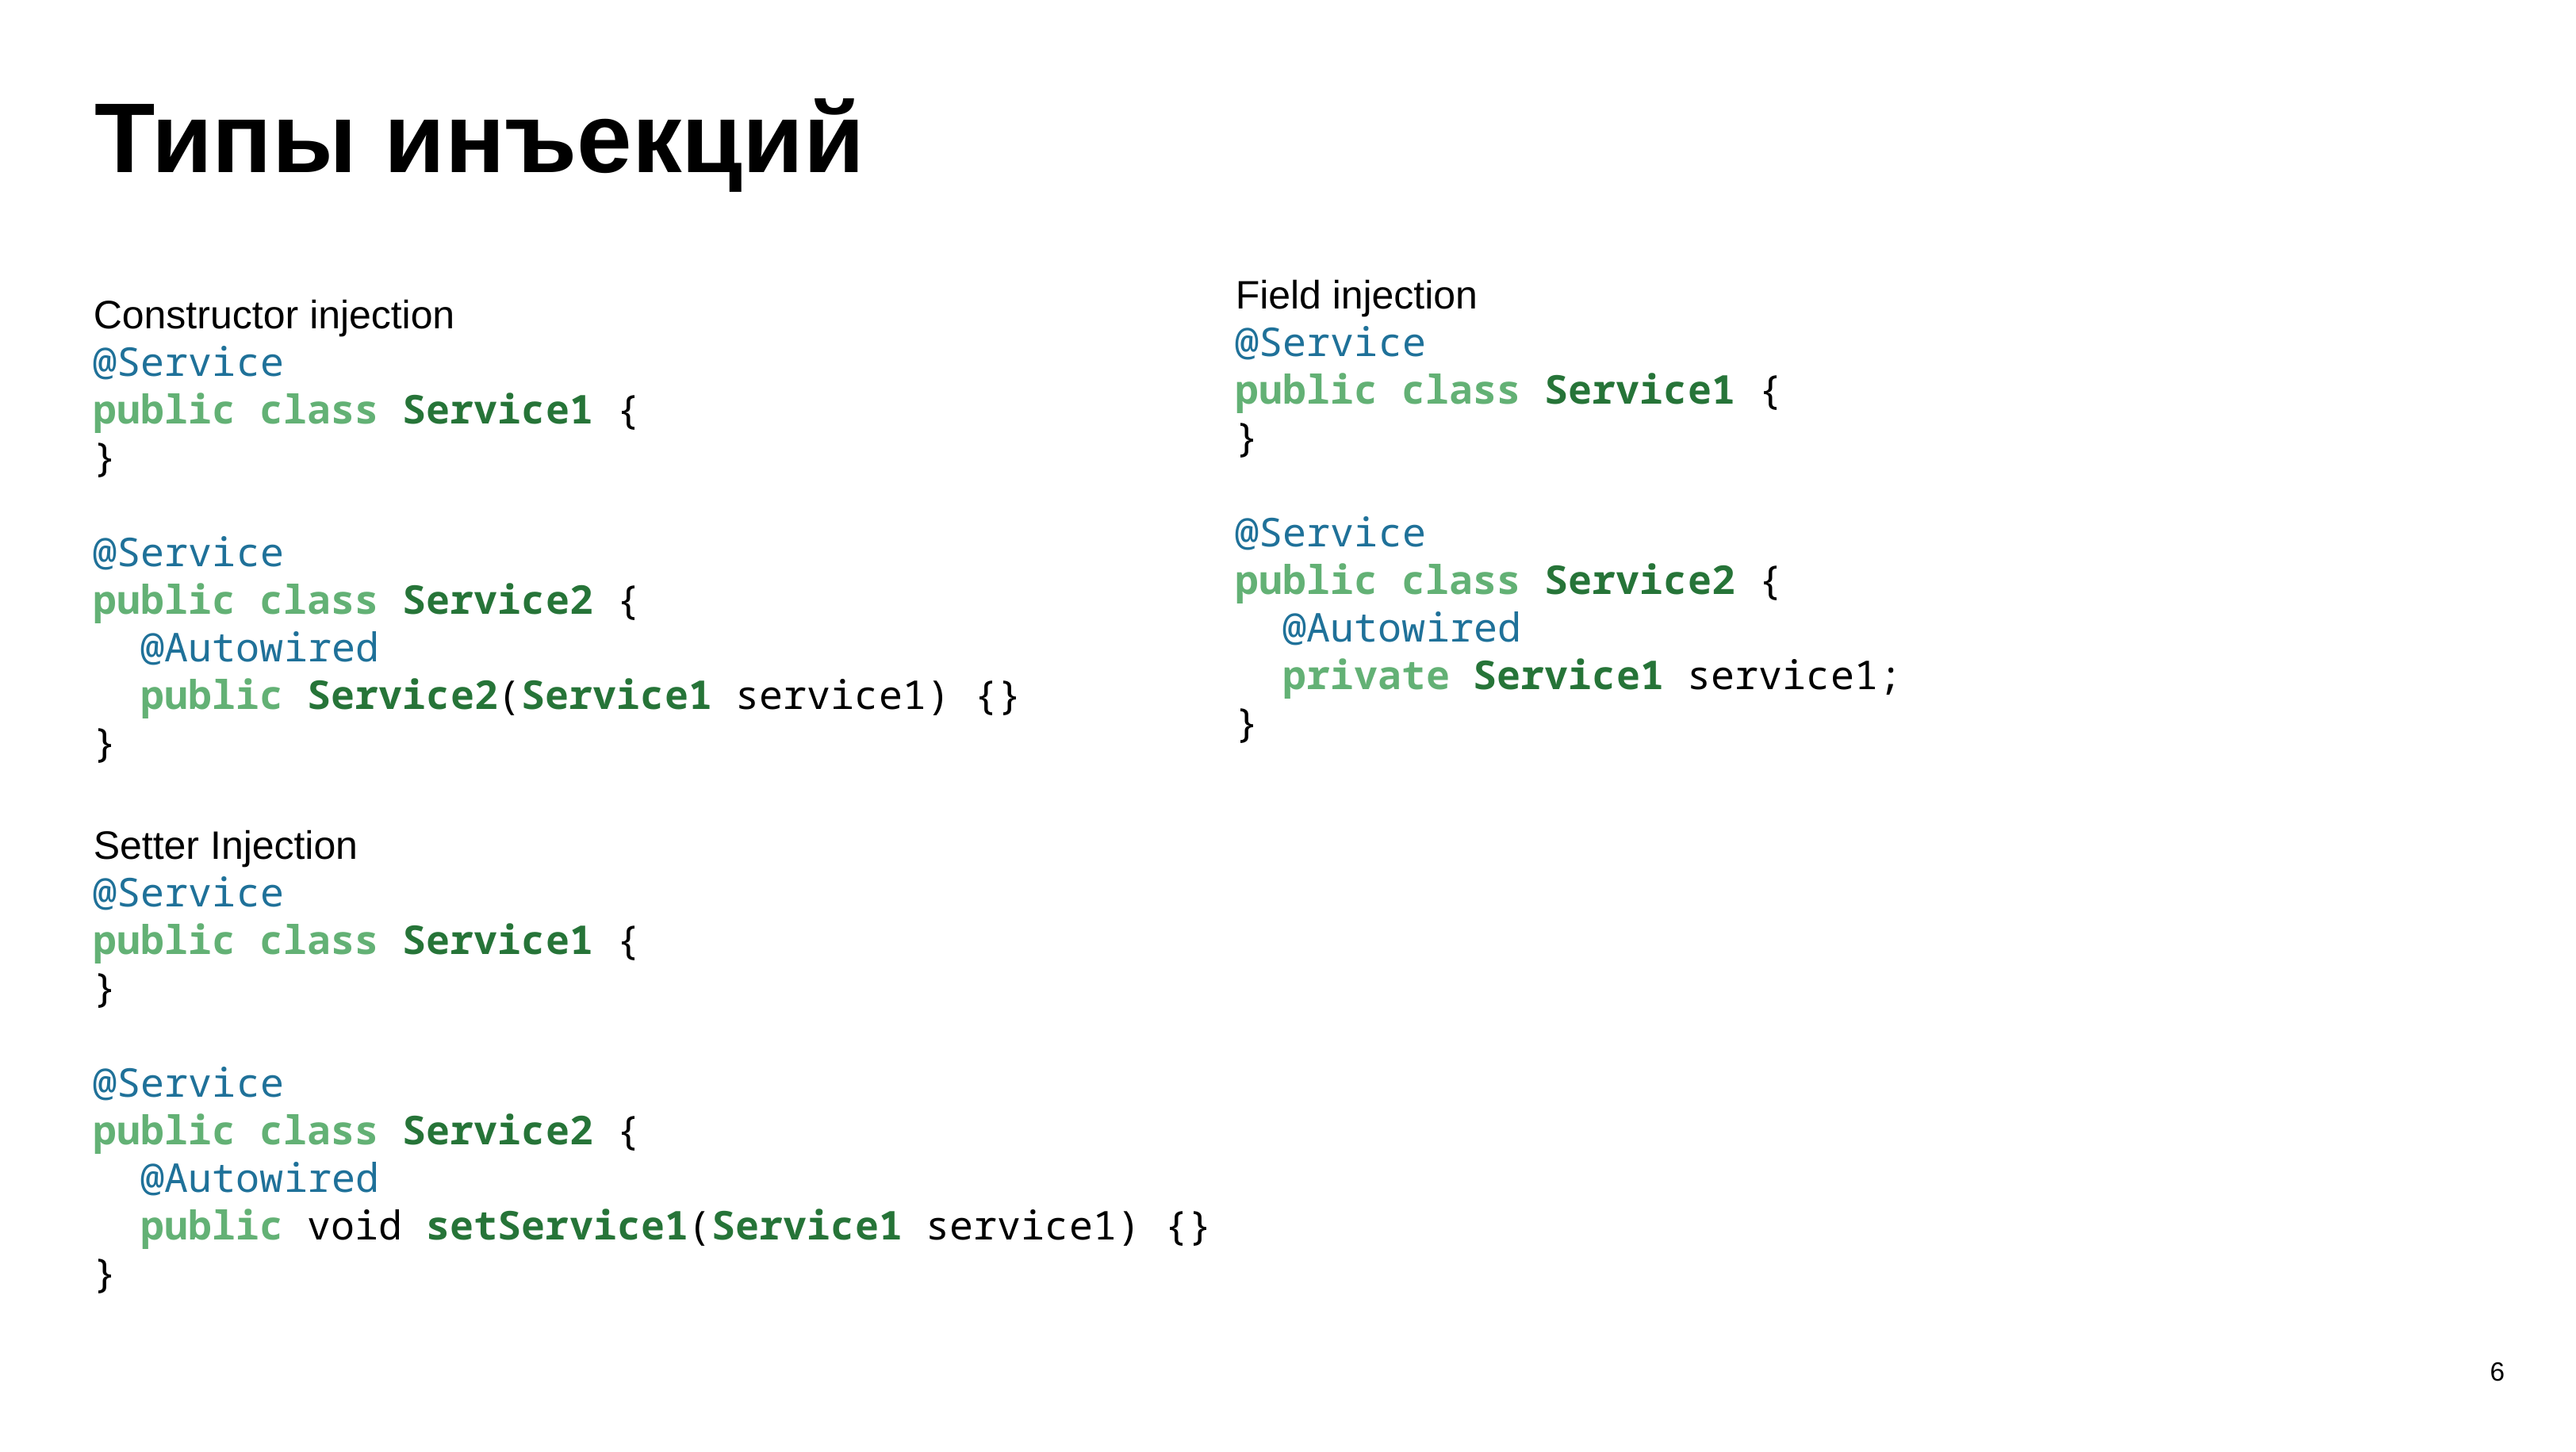

Типы инъекций
Field injection
@Service
public class Service1 {
}

@Service
public class Service2 {
  @Autowired
  private Service1 service1;
}

Constructor injection
@Service
public class Service1 {
}

@Service
public class Service2 {
  @Autowired
  public Service2(Service1 service1) {}
}
Setter Injection
@Service
public class Service1 {
}

@Service
public class Service2 {
  @Autowired
  public void setService1(Service1 service1) {}
}

6